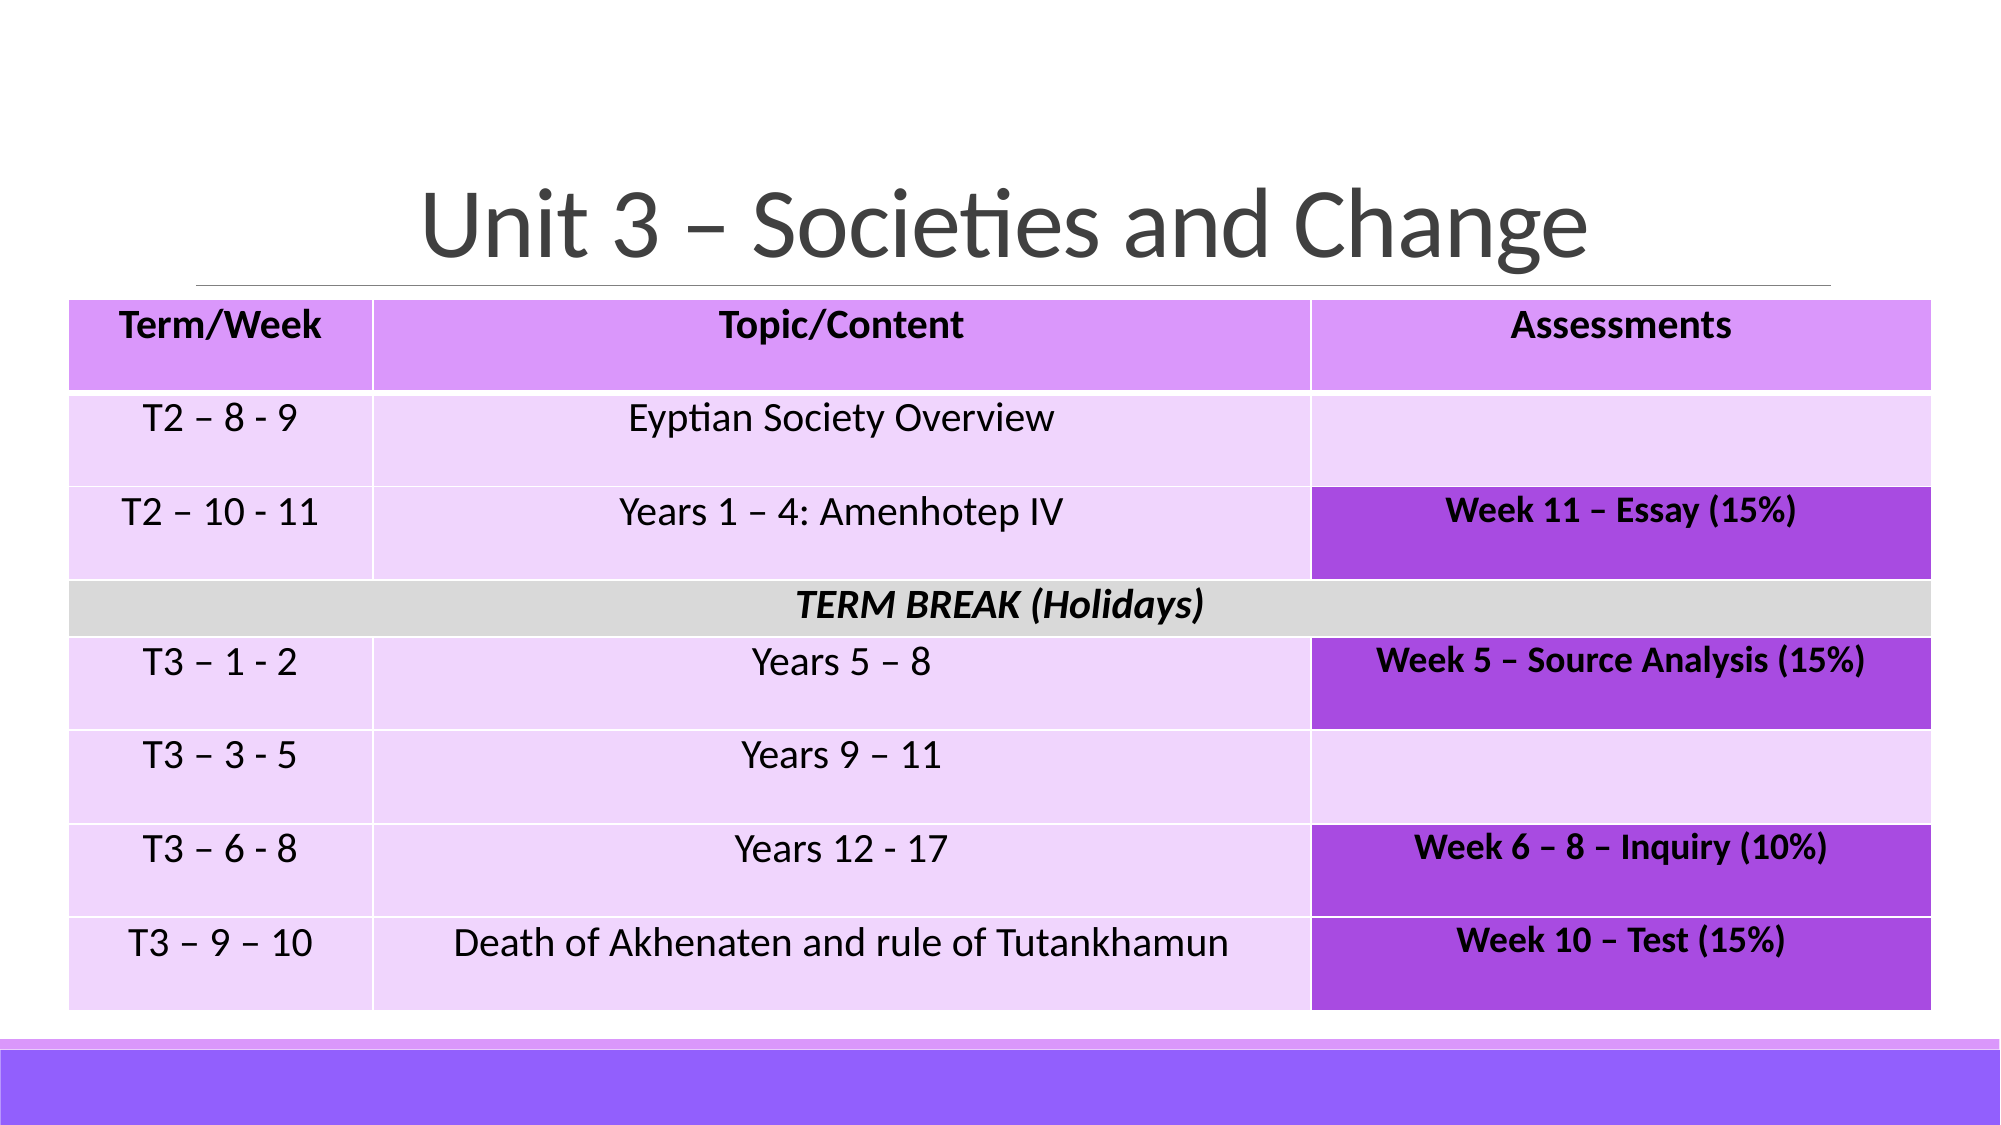

# Unit 3 – Societies and Change
| Term/Week | Topic/Content | Assessments |
| --- | --- | --- |
| T2 – 8 - 9 | Eyptian Society Overview |  |
| T2 – 10 - 11 | Years 1 – 4: Amenhotep IV | Week 11 – Essay (15%) |
| TERM BREAK (Holidays) |  |  |
| T3 – 1 - 2 | Years 5 – 8 | Week 5 – Source Analysis (15%) |
| T3 – 3 - 5 | Years 9 – 11 |  |
| T3 – 6 - 8 | Years 12 - 17 | Week 6 – 8 – Inquiry (10%) |
| T3 – 9 – 10 | Death of Akhenaten and rule of Tutankhamun | Week 10 – Test (15%) |